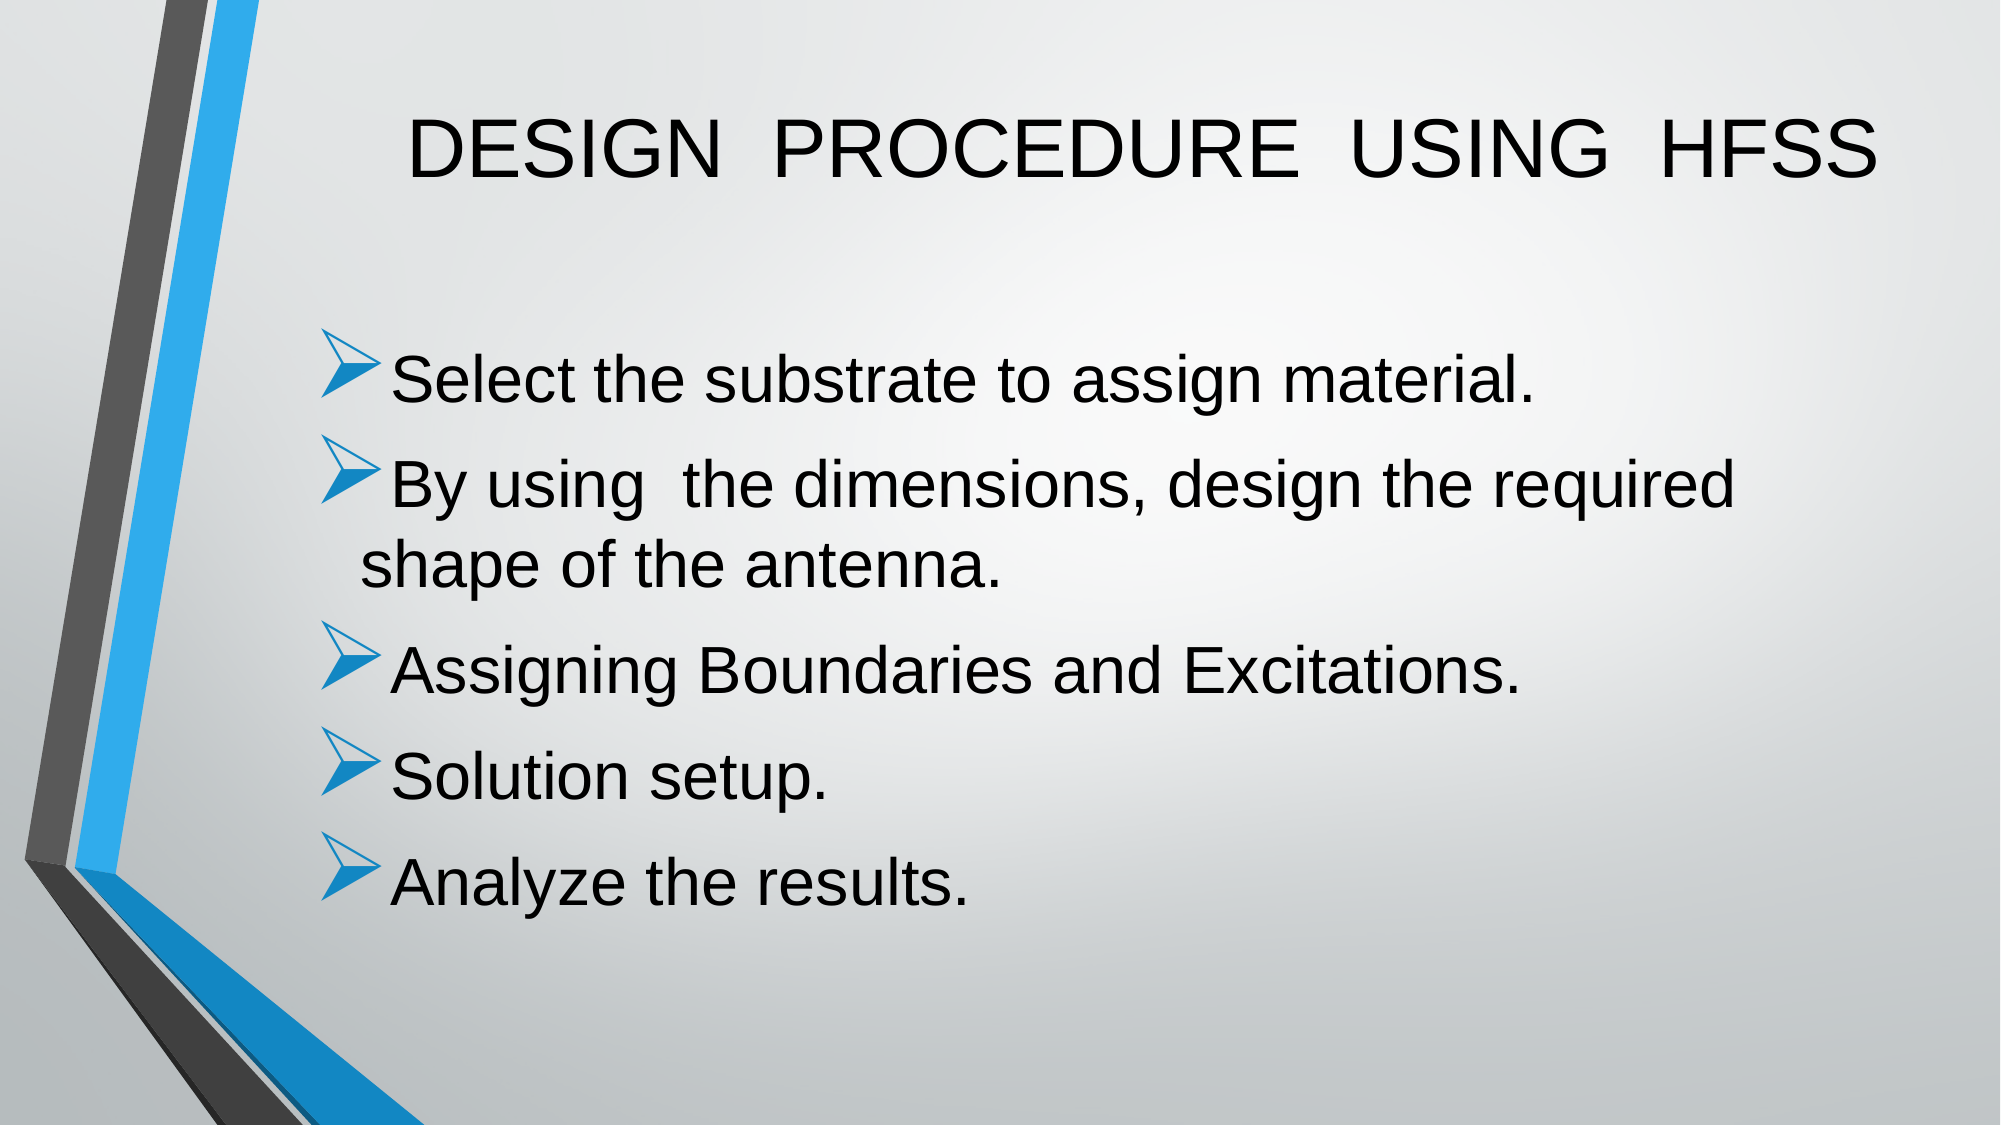

# DESIGN  PROCEDURE  USING  HFSS
Select the substrate to assign material.
By using  the dimensions, design the required      shape of the antenna.
Assigning Boundaries and Excitations.
Solution setup.
Analyze the results.